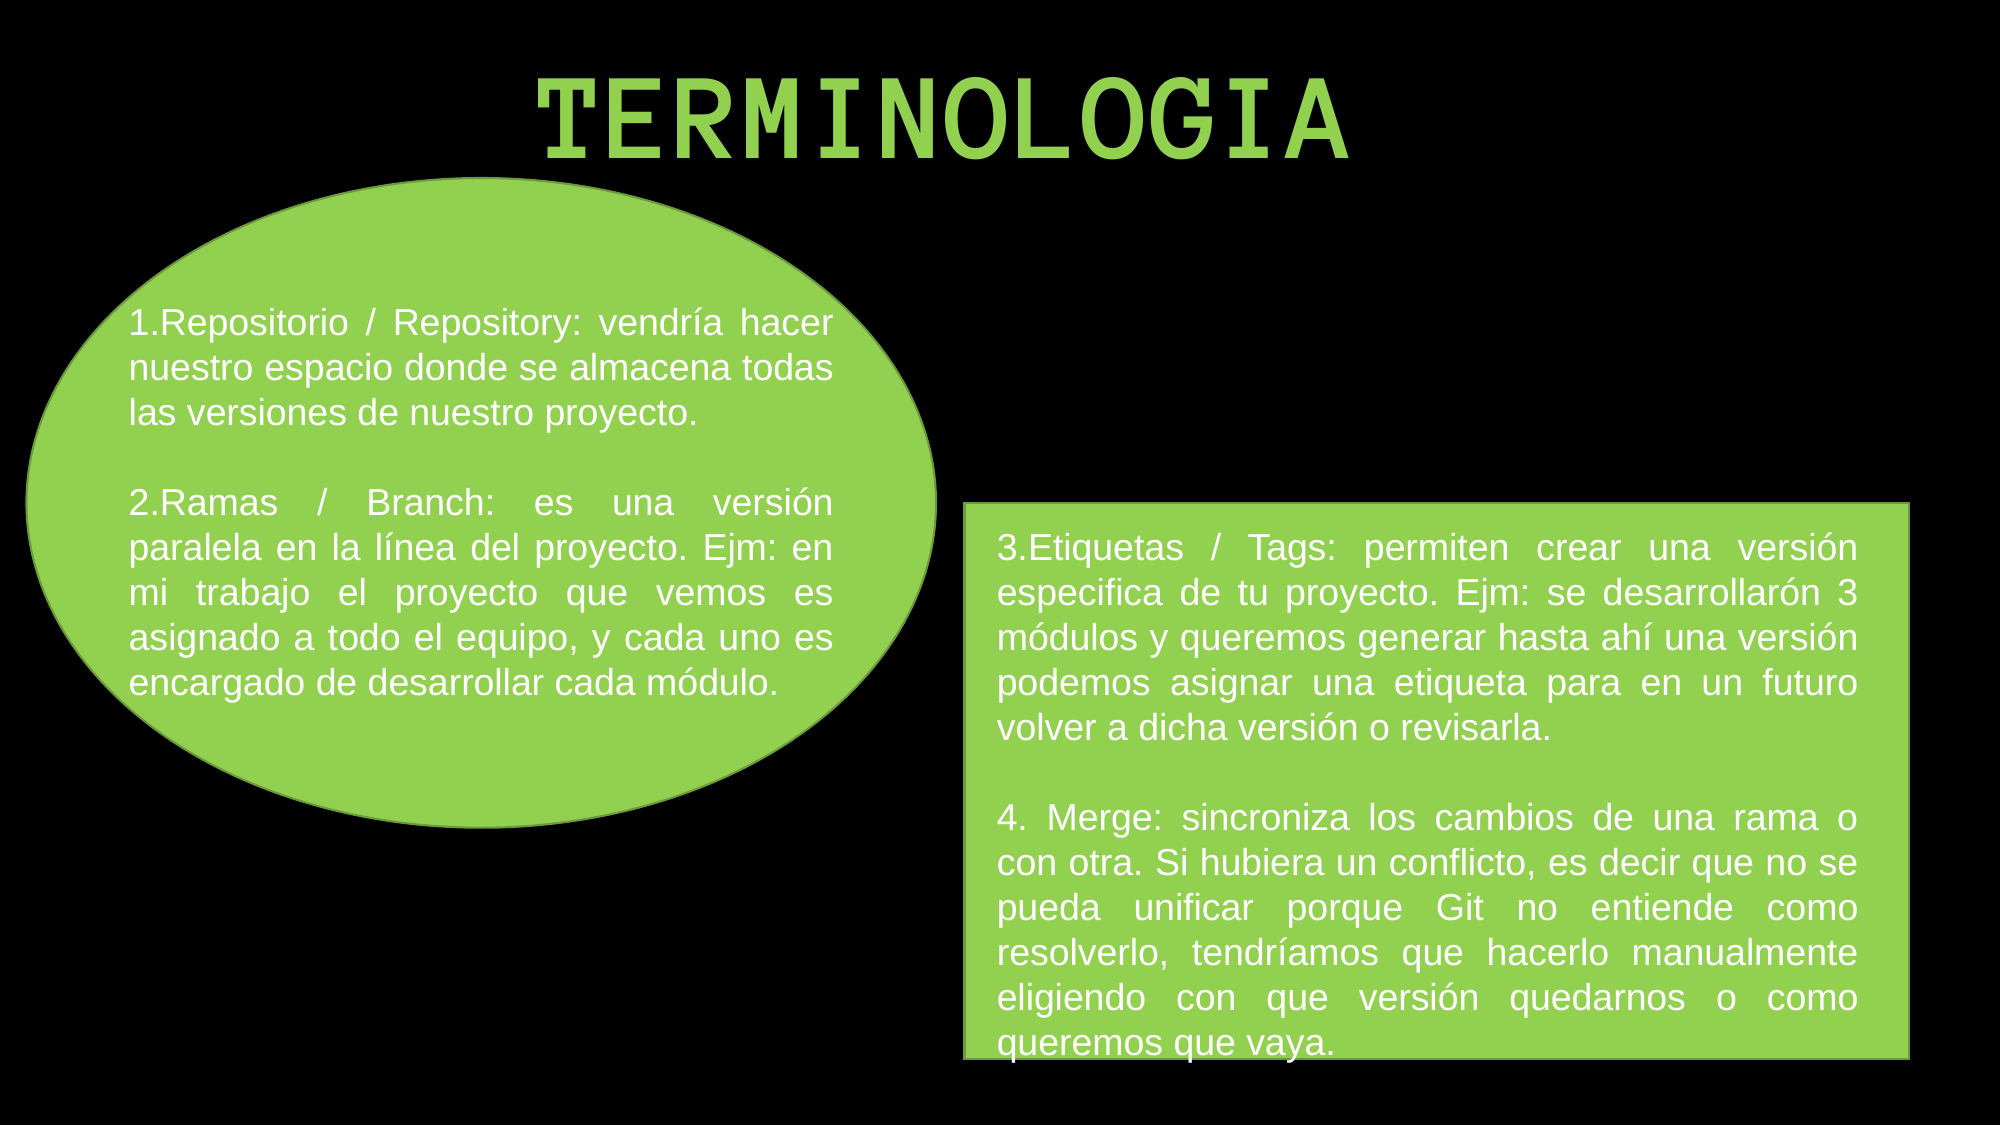

TERMINOLOGIA

Repositorio / Repository: vendría hacer nuestro espacio donde se almacena todas las versiones de nuestro proyecto.

Ramas / Branch: es una versión paralela en la línea del proyecto. Ejm: en mi trabajo el proyecto que vemos es asignado a todo el equipo, y cada uno es encargado de desarrollar cada módulo.

3.Etiquetas / Tags: permiten crear una versión especifica de tu proyecto. Ejm: se desarrollarón 3 módulos y queremos generar hasta ahí una versión podemos asignar una etiqueta para en un futuro volver a dicha versión o revisarla.

4. Merge: sincroniza los cambios de una rama o con otra. Si hubiera un conflicto, es decir que no se pueda unificar porque Git no entiende como resolverlo, tendríamos que hacerlo manualmente eligiendo con que versión quedarnos o como queremos que vaya.